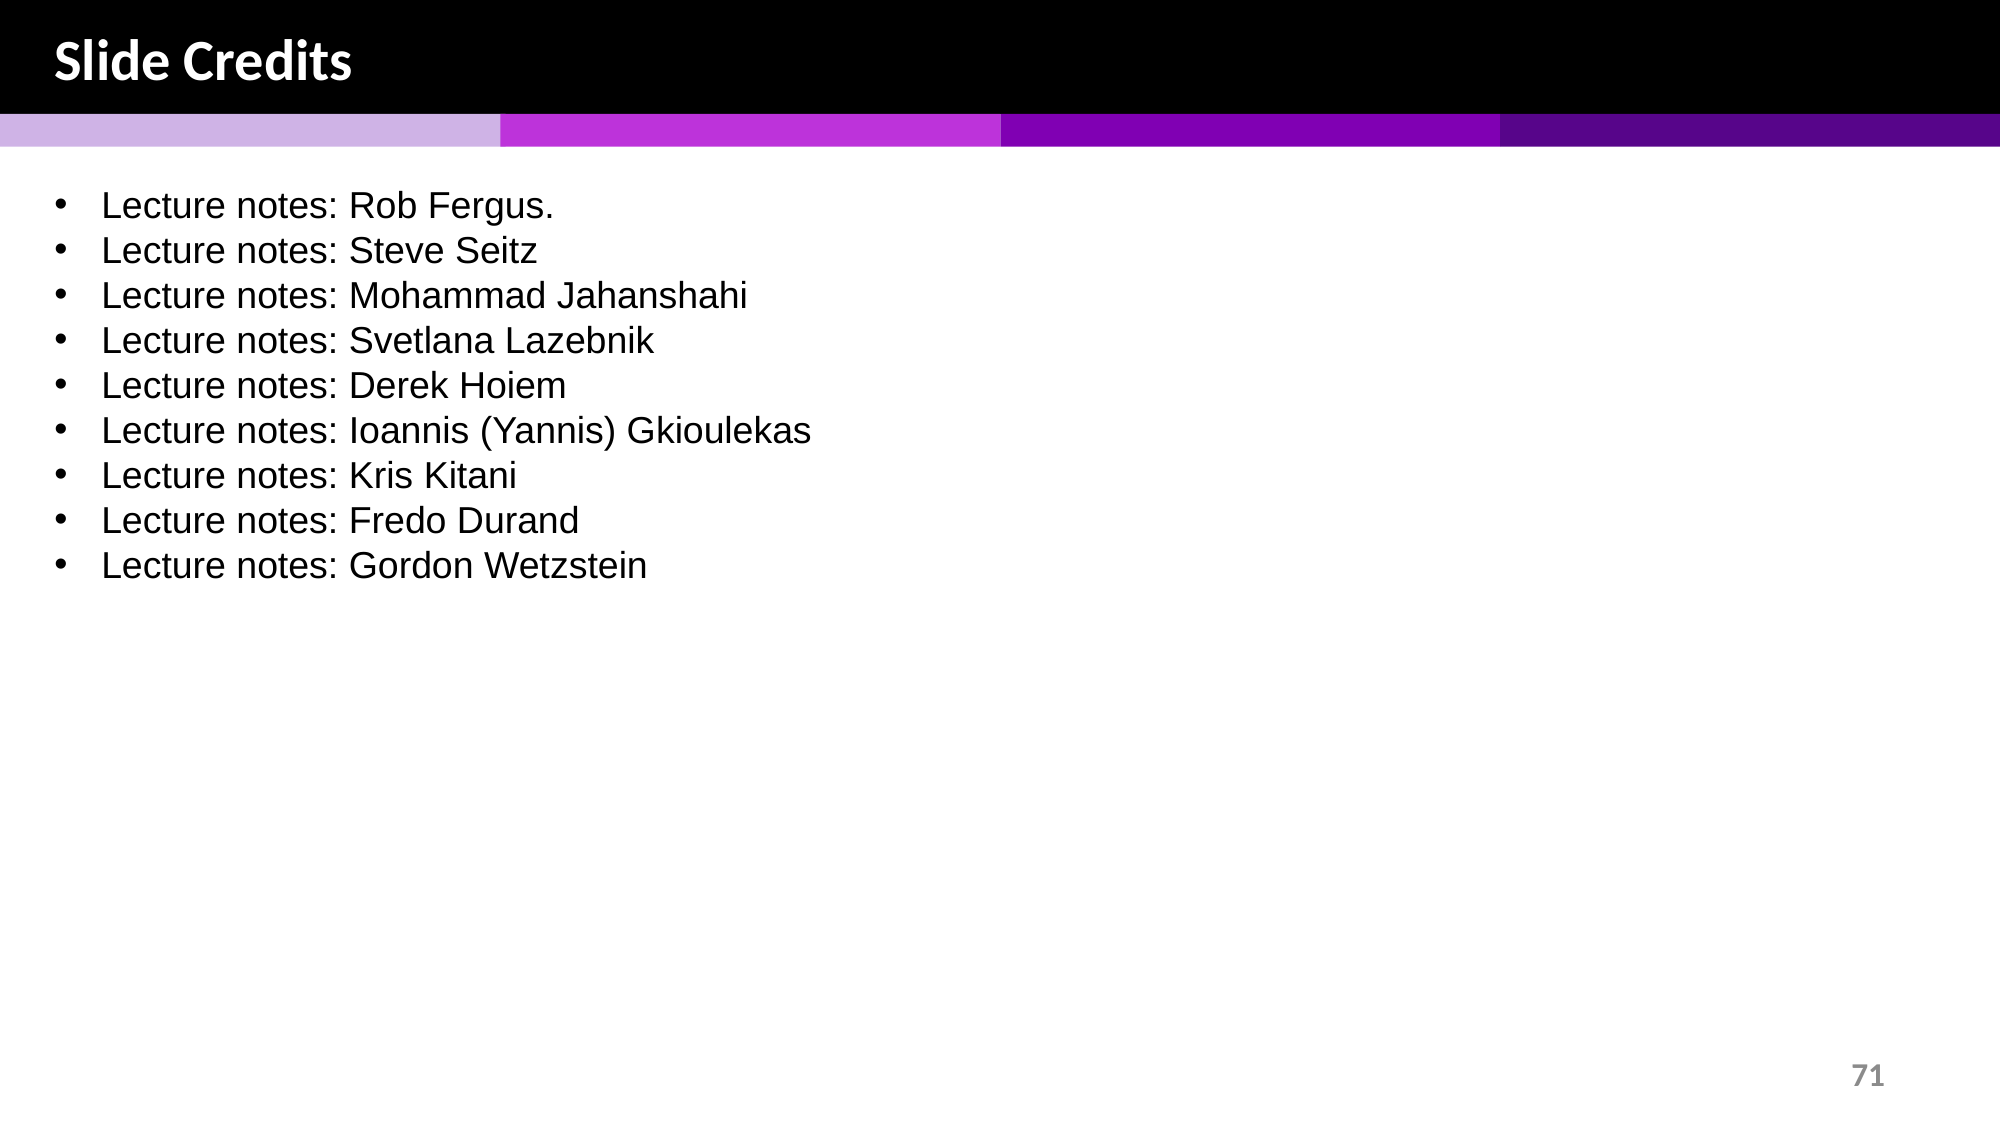

Slide Credits
Lecture notes: Rob Fergus.
Lecture notes: Steve Seitz
Lecture notes: Mohammad Jahanshahi
Lecture notes: Svetlana Lazebnik
Lecture notes: Derek Hoiem
Lecture notes: Ioannis (Yannis) Gkioulekas
Lecture notes: Kris Kitani
Lecture notes: Fredo Durand
Lecture notes: Gordon Wetzstein